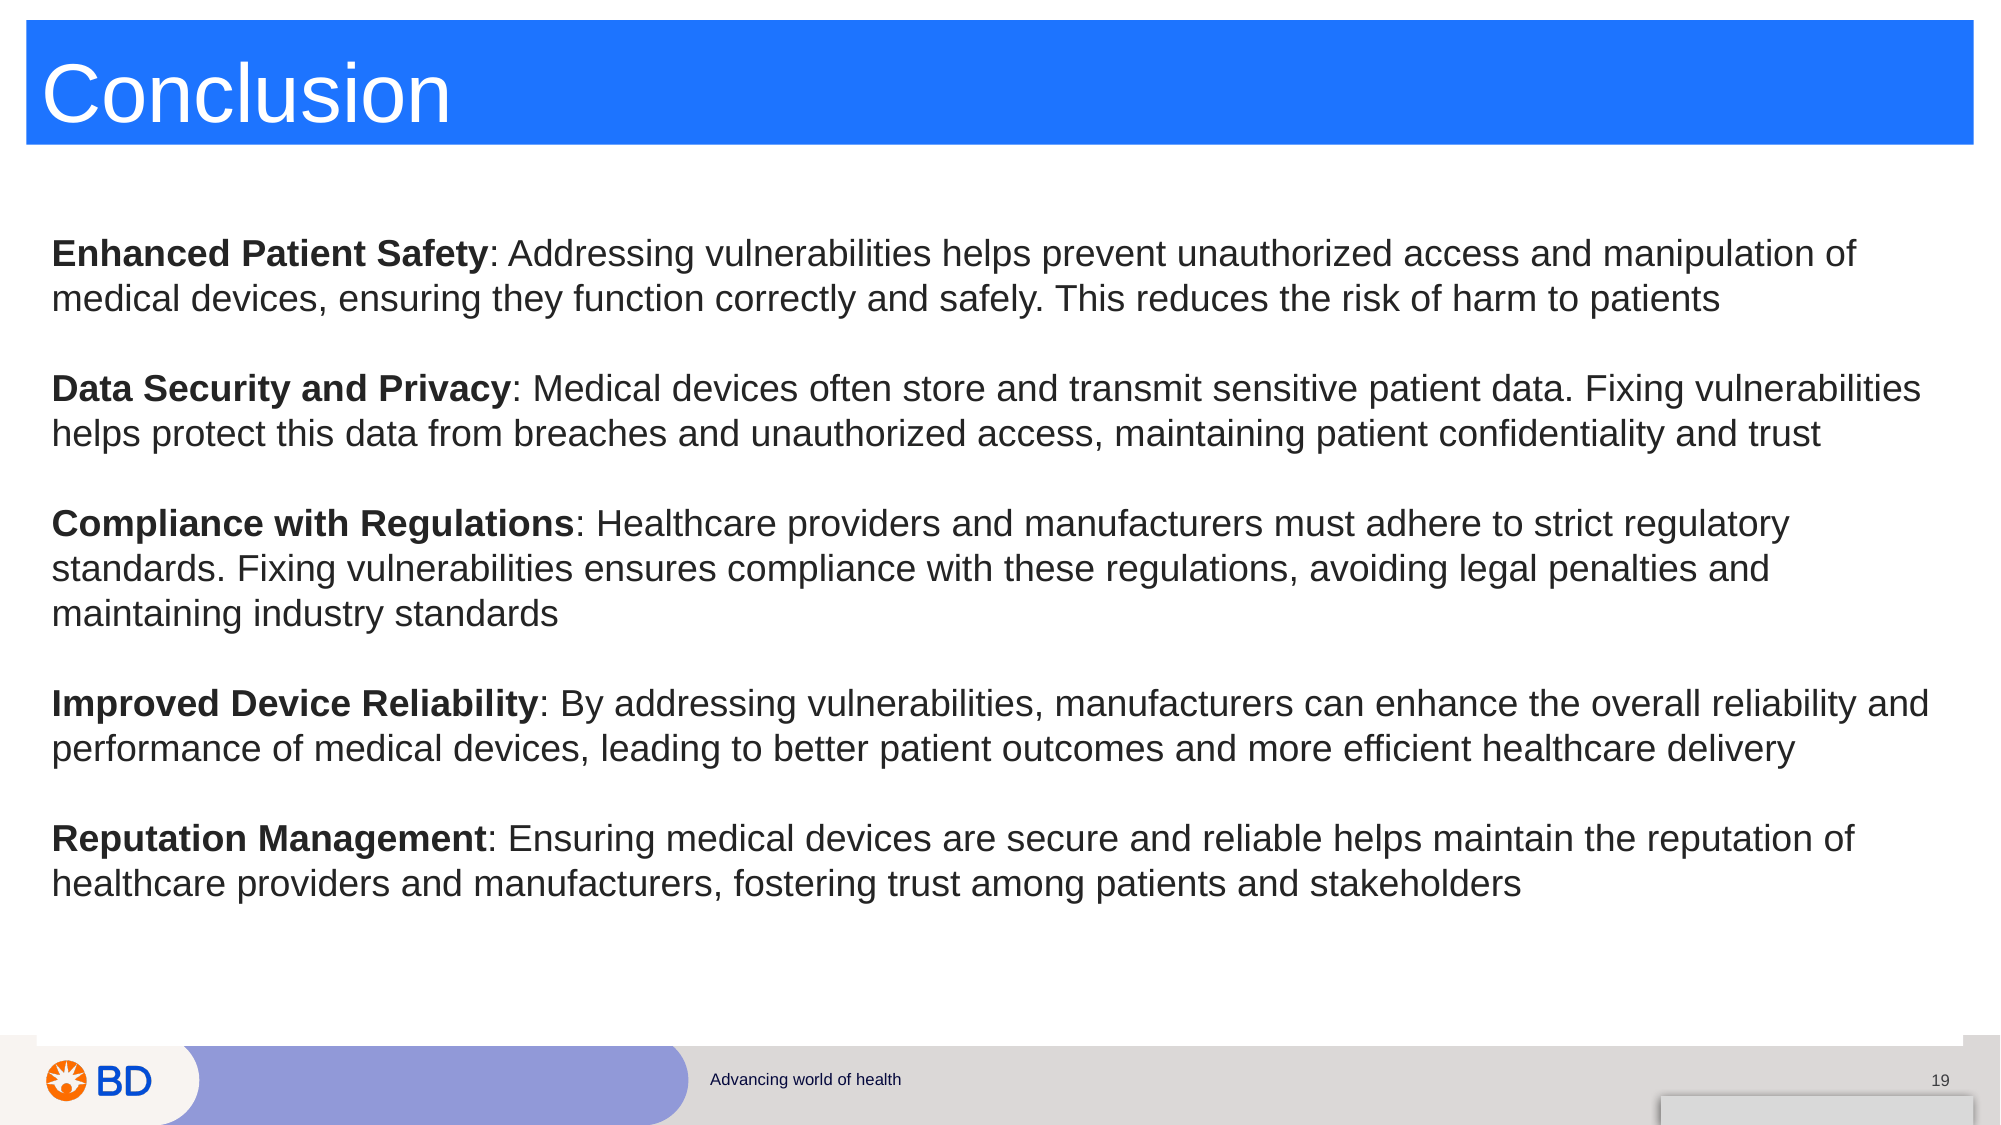

# Conclusion
Enhanced Patient Safety: Addressing vulnerabilities helps prevent unauthorized access and manipulation of medical devices, ensuring they function correctly and safely. This reduces the risk of harm to patients

Data Security and Privacy: Medical devices often store and transmit sensitive patient data. Fixing vulnerabilities helps protect this data from breaches and unauthorized access, maintaining patient confidentiality and trust

Compliance with Regulations: Healthcare providers and manufacturers must adhere to strict regulatory standards. Fixing vulnerabilities ensures compliance with these regulations, avoiding legal penalties and maintaining industry standards

Improved Device Reliability: By addressing vulnerabilities, manufacturers can enhance the overall reliability and performance of medical devices, leading to better patient outcomes and more efficient healthcare delivery

Reputation Management: Ensuring medical devices are secure and reliable helps maintain the reputation of healthcare providers and manufacturers, fostering trust among patients and stakeholders

Advancing world of health